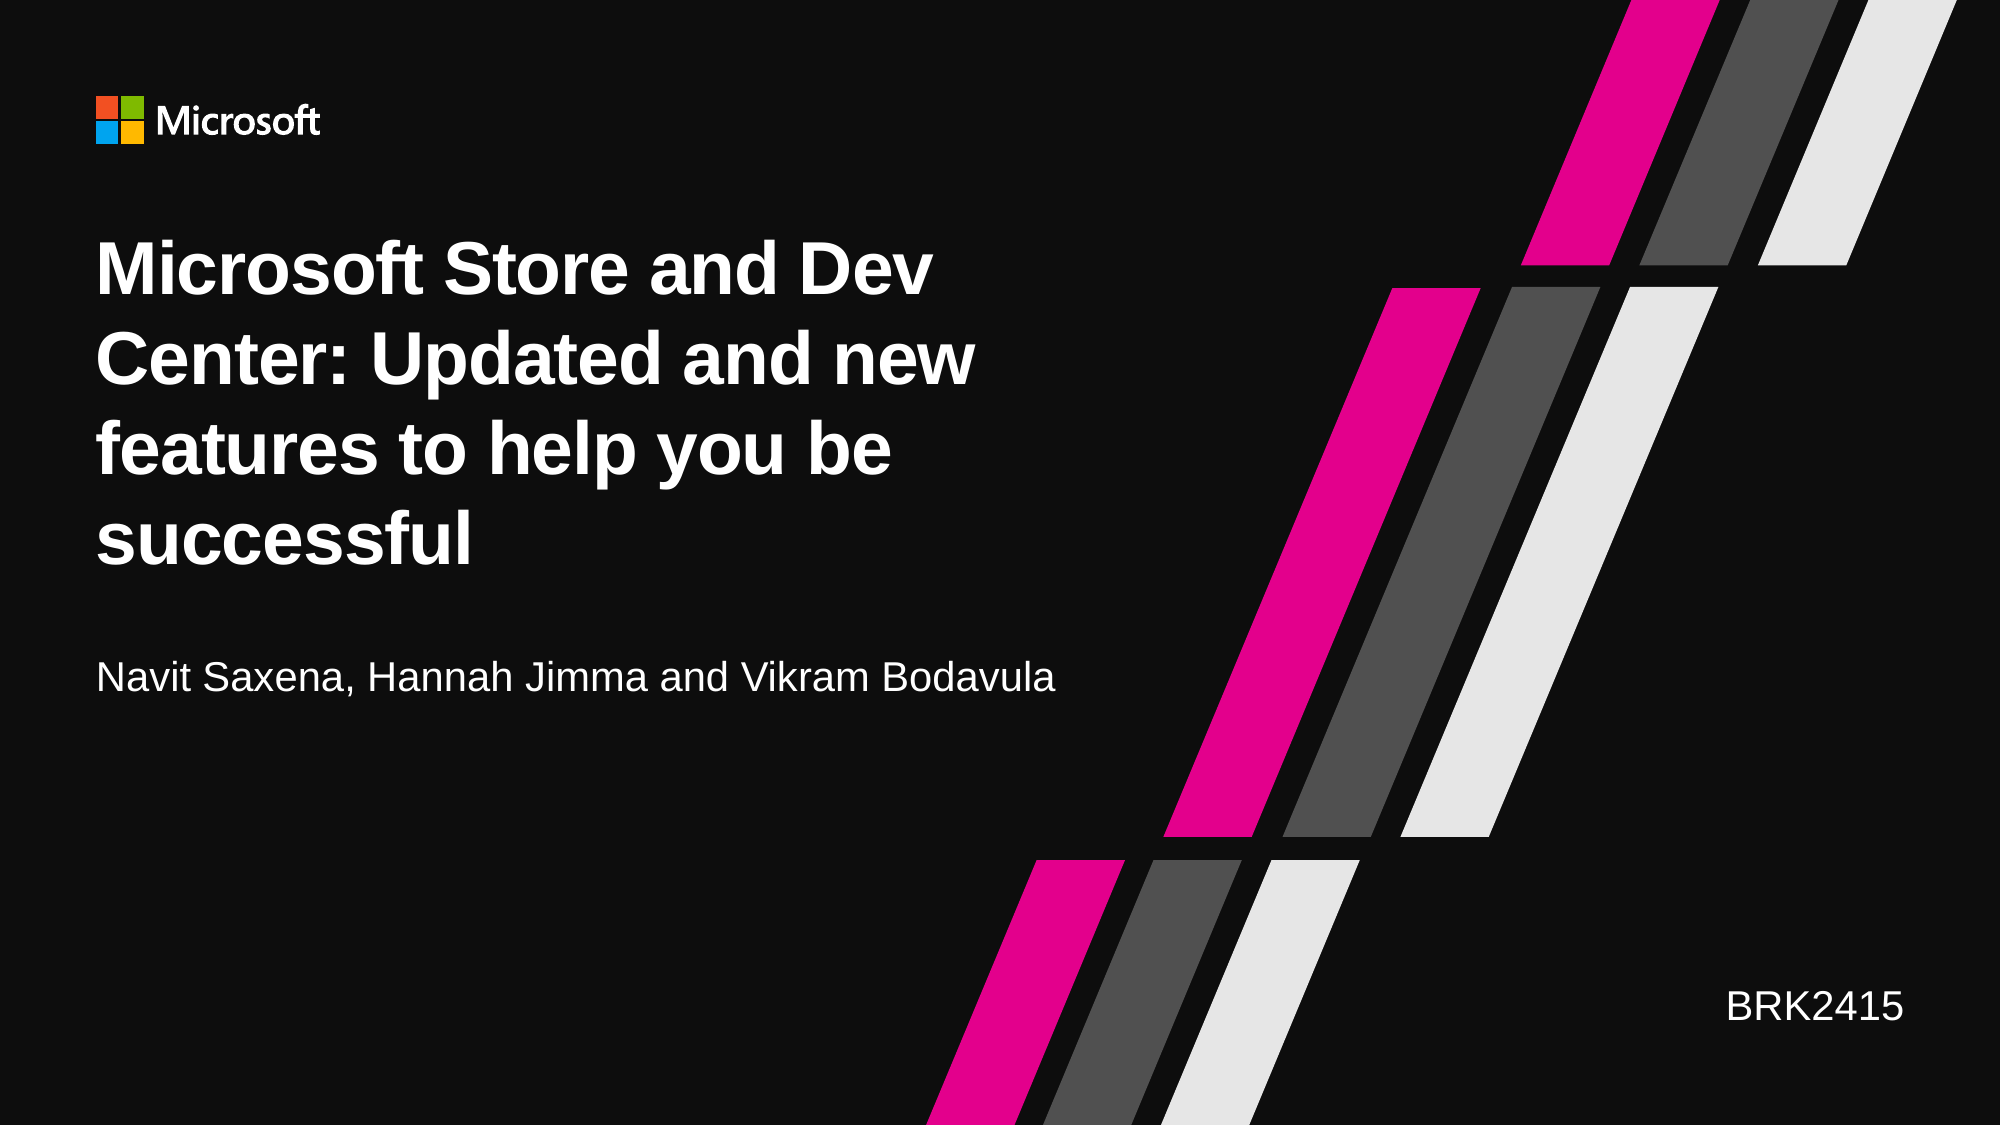

# Microsoft Store and Dev Center: Updated and new features to help you be successful
Navit Saxena, Hannah Jimma and Vikram Bodavula

BRK2415